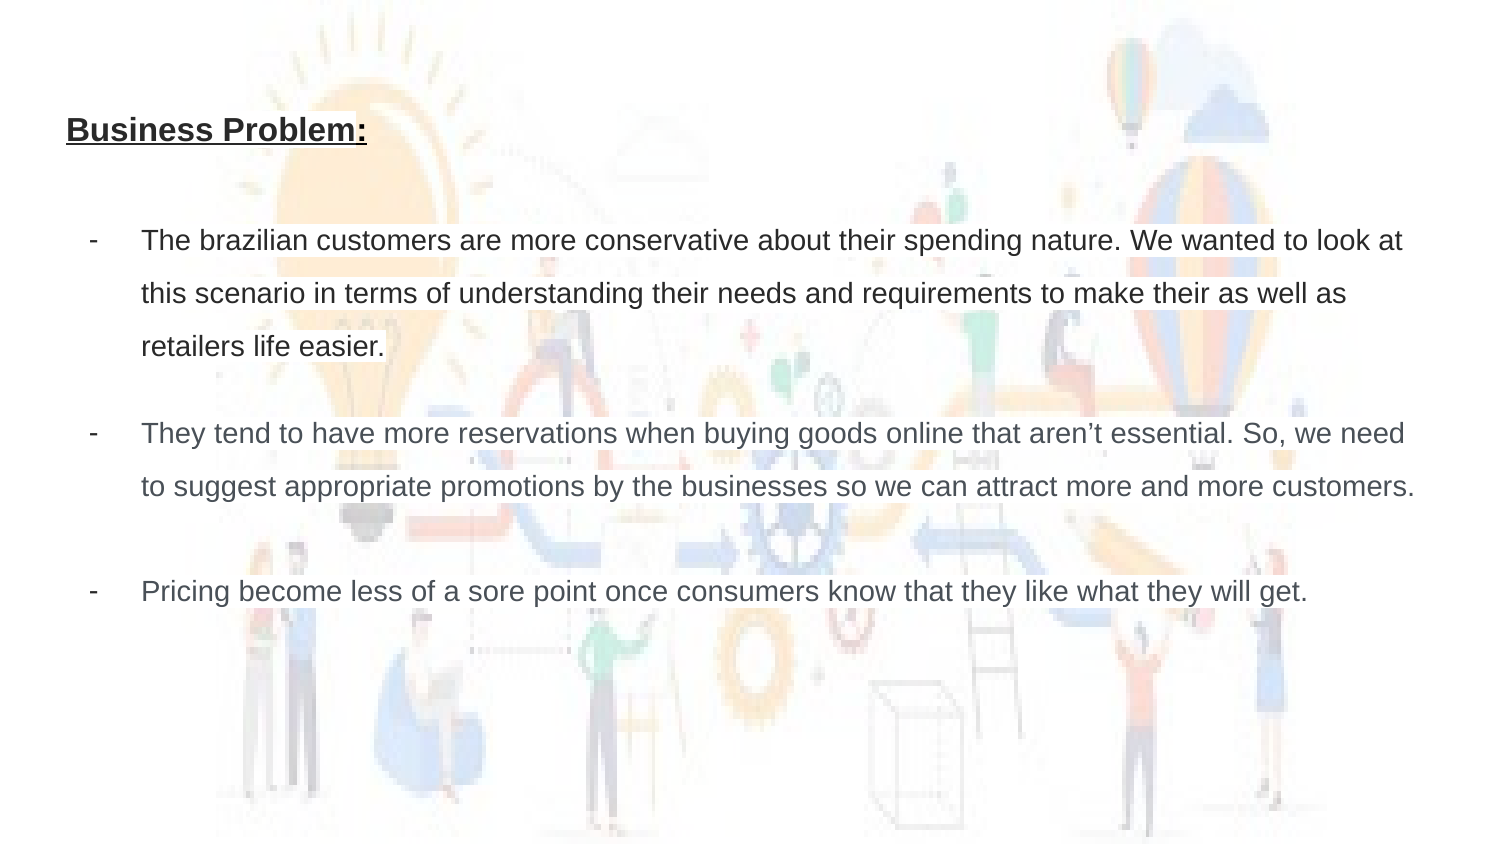

# Business Problem:

The brazilian customers are more conservative about their spending nature. We wanted to look at this scenario in terms of understanding their needs and requirements to make their as well as retailers life easier.
They tend to have more reservations when buying goods online that aren’t essential. So, we need to suggest appropriate promotions by the businesses so we can attract more and more customers.
Pricing become less of a sore point once consumers know that they like what they will get.